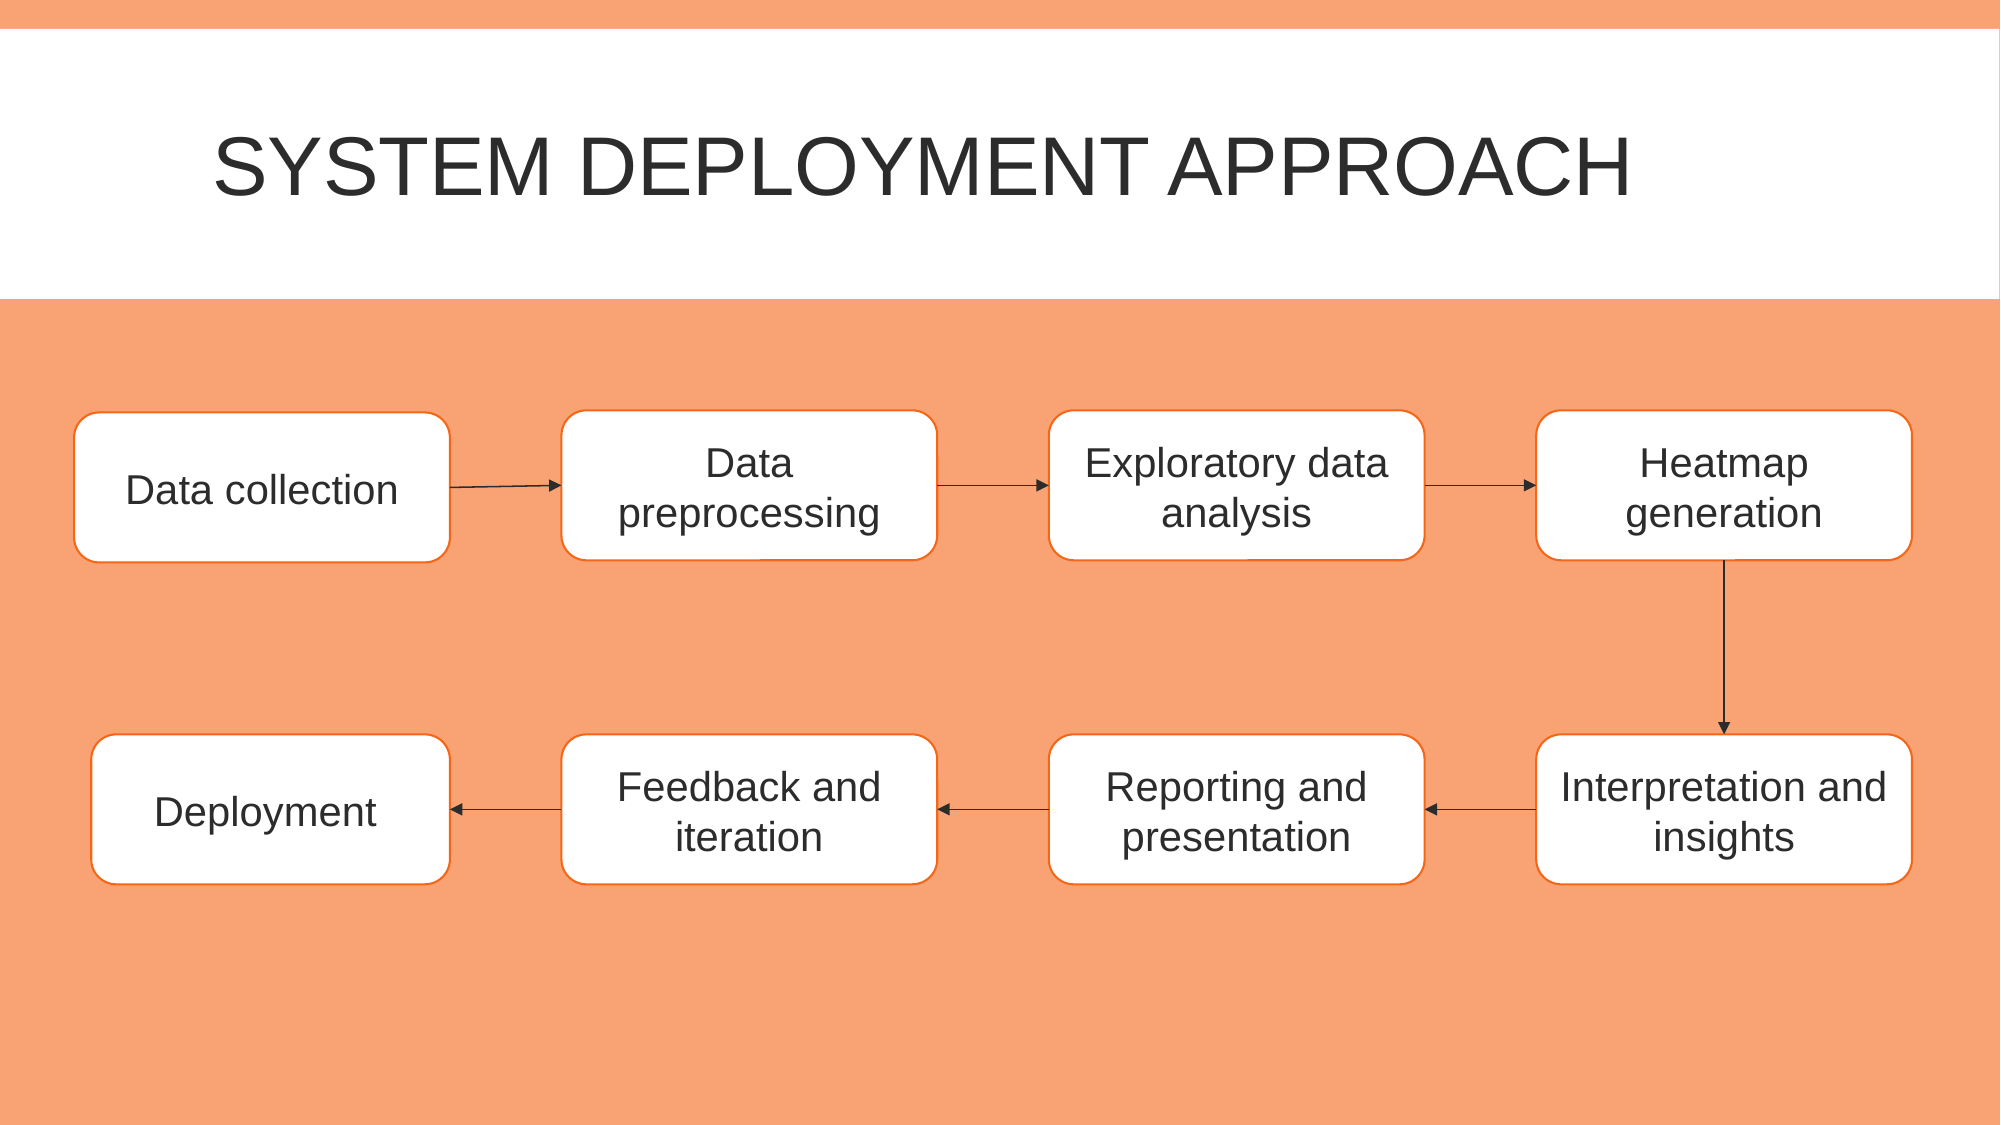

# System deployment approach
Data preprocessing
Exploratory data analysis
Heatmap generation
Data collection
Deployment
Feedback and iteration
Interpretation and insights
Reporting and presentation